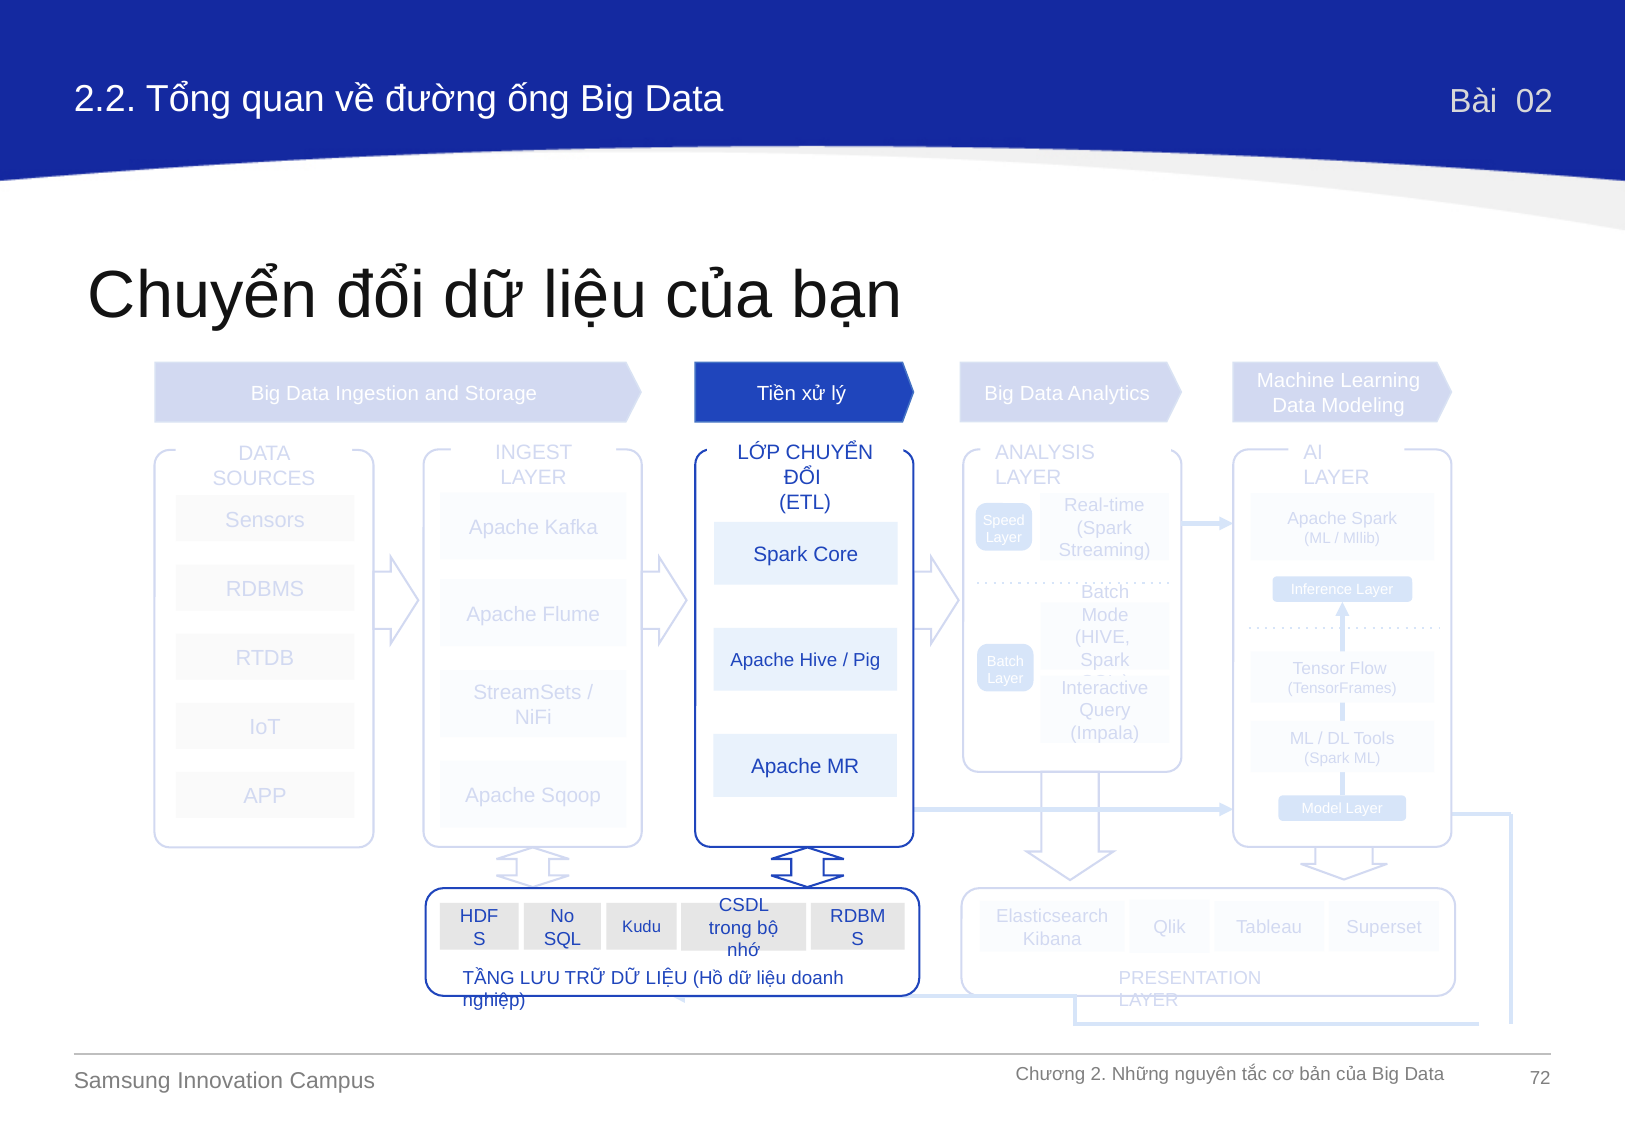

2.2. Tổng quan về đường ống Big Data
Bài  02

Chuyển đổi dữ liệu của bạn

Big Data Ingestion and Storage
Tiền xử lý
Big Data Analytics
Machine Learning
Data Modeling
INGEST LAYER

Apache Kafka
Apache Flume
StreamSets / NiFi
Apache Sqoop
LỚP CHUYỂN ĐỔI
(ETL)

Spark Core
Apache Hive / Pig
Apache MR
ANALYSIS LAYER

Real-time
(Spark Streaming)

Speed
Layer
Batch Mode
(HIVE,
Spark SQL )

Batch
Layer
Interactive Query
(Impala)
AI LAYER

Apache Spark
(ML / Mllib)
Tensor Flow  (TensorFrames)
ML / DL Tools
(Spark ML)
Inference Layer
Model Layer

DATA SOURCES

Sensors
RDBMS
RTDB
IoT
APP

No
SQL
Kudu
CSDL trong bộ nhớ
RDBMS
HDFS
TẦNG LƯU TRỮ DỮ LIỆU (Hồ dữ liệu doanh nghiệp)

Qlik
Elasticsearch Kibana
Tableau
Superset
PRESENTATION LAYER